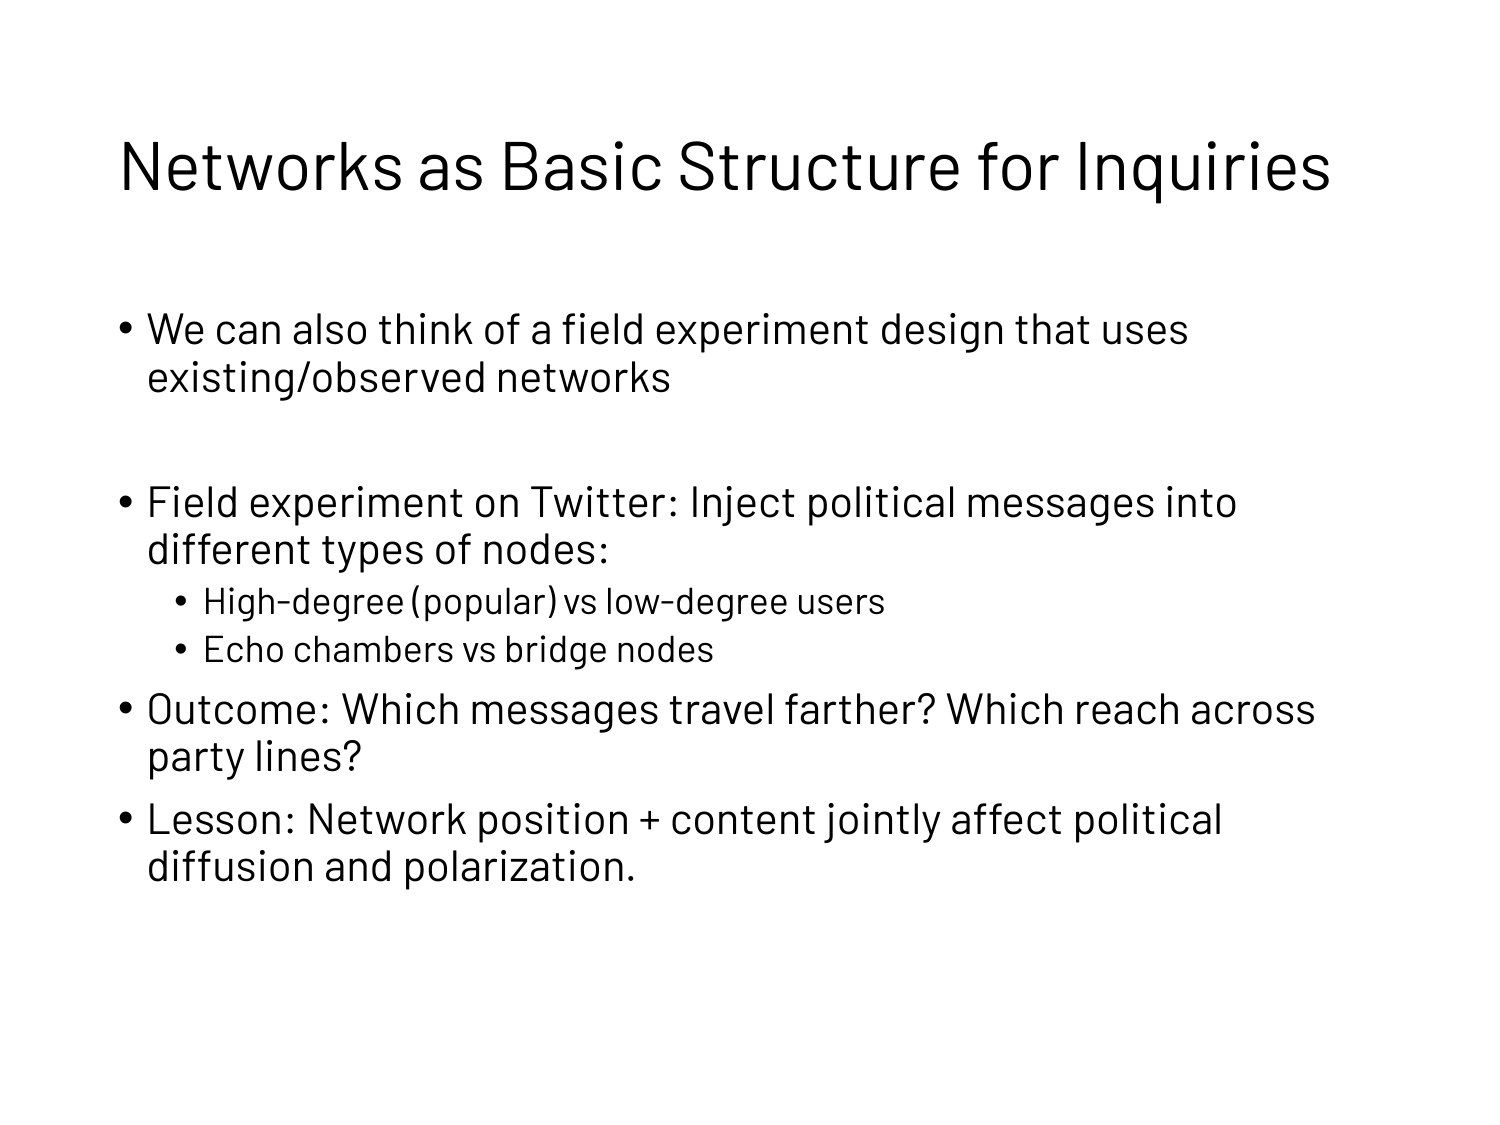

# Networks as Basic Structure for Inquiries
We can also think of a field experiment design that uses existing/observed networks

Field experiment on Twitter: Inject political messages into different types of nodes:
High-degree (popular) vs low-degree users
Echo chambers vs bridge nodes
Outcome: Which messages travel farther? Which reach across party lines?
Lesson: Network position + content jointly affect political diffusion and polarization.